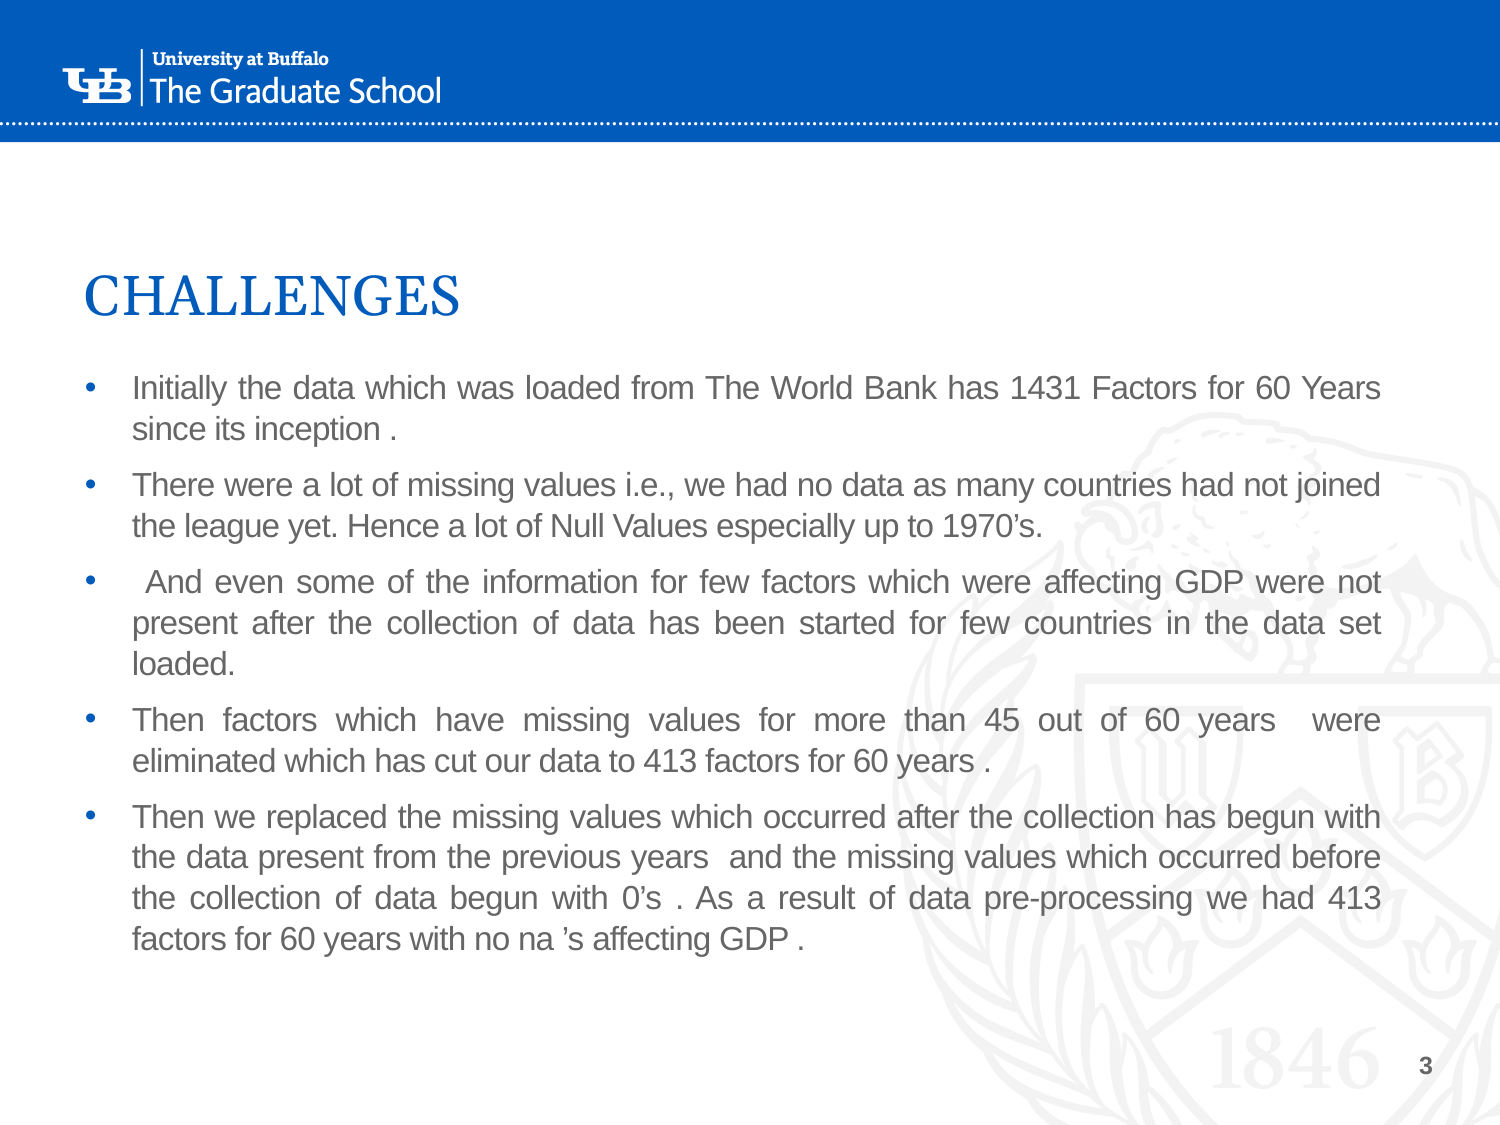

# CHALLENGES
Initially the data which was loaded from The World Bank has 1431 Factors for 60 Years since its inception .
There were a lot of missing values i.e., we had no data as many countries had not joined the league yet. Hence a lot of Null Values especially up to 1970’s.
 And even some of the information for few factors which were affecting GDP were not present after the collection of data has been started for few countries in the data set loaded.
Then factors which have missing values for more than 45 out of 60 years  were eliminated which has cut our data to 413 factors for 60 years .
Then we replaced the missing values which occurred after the collection has begun with the data present from the previous years  and the missing values which occurred before the collection of data begun with 0’s . As a result of data pre-processing we had 413 factors for 60 years with no na ’s affecting GDP .